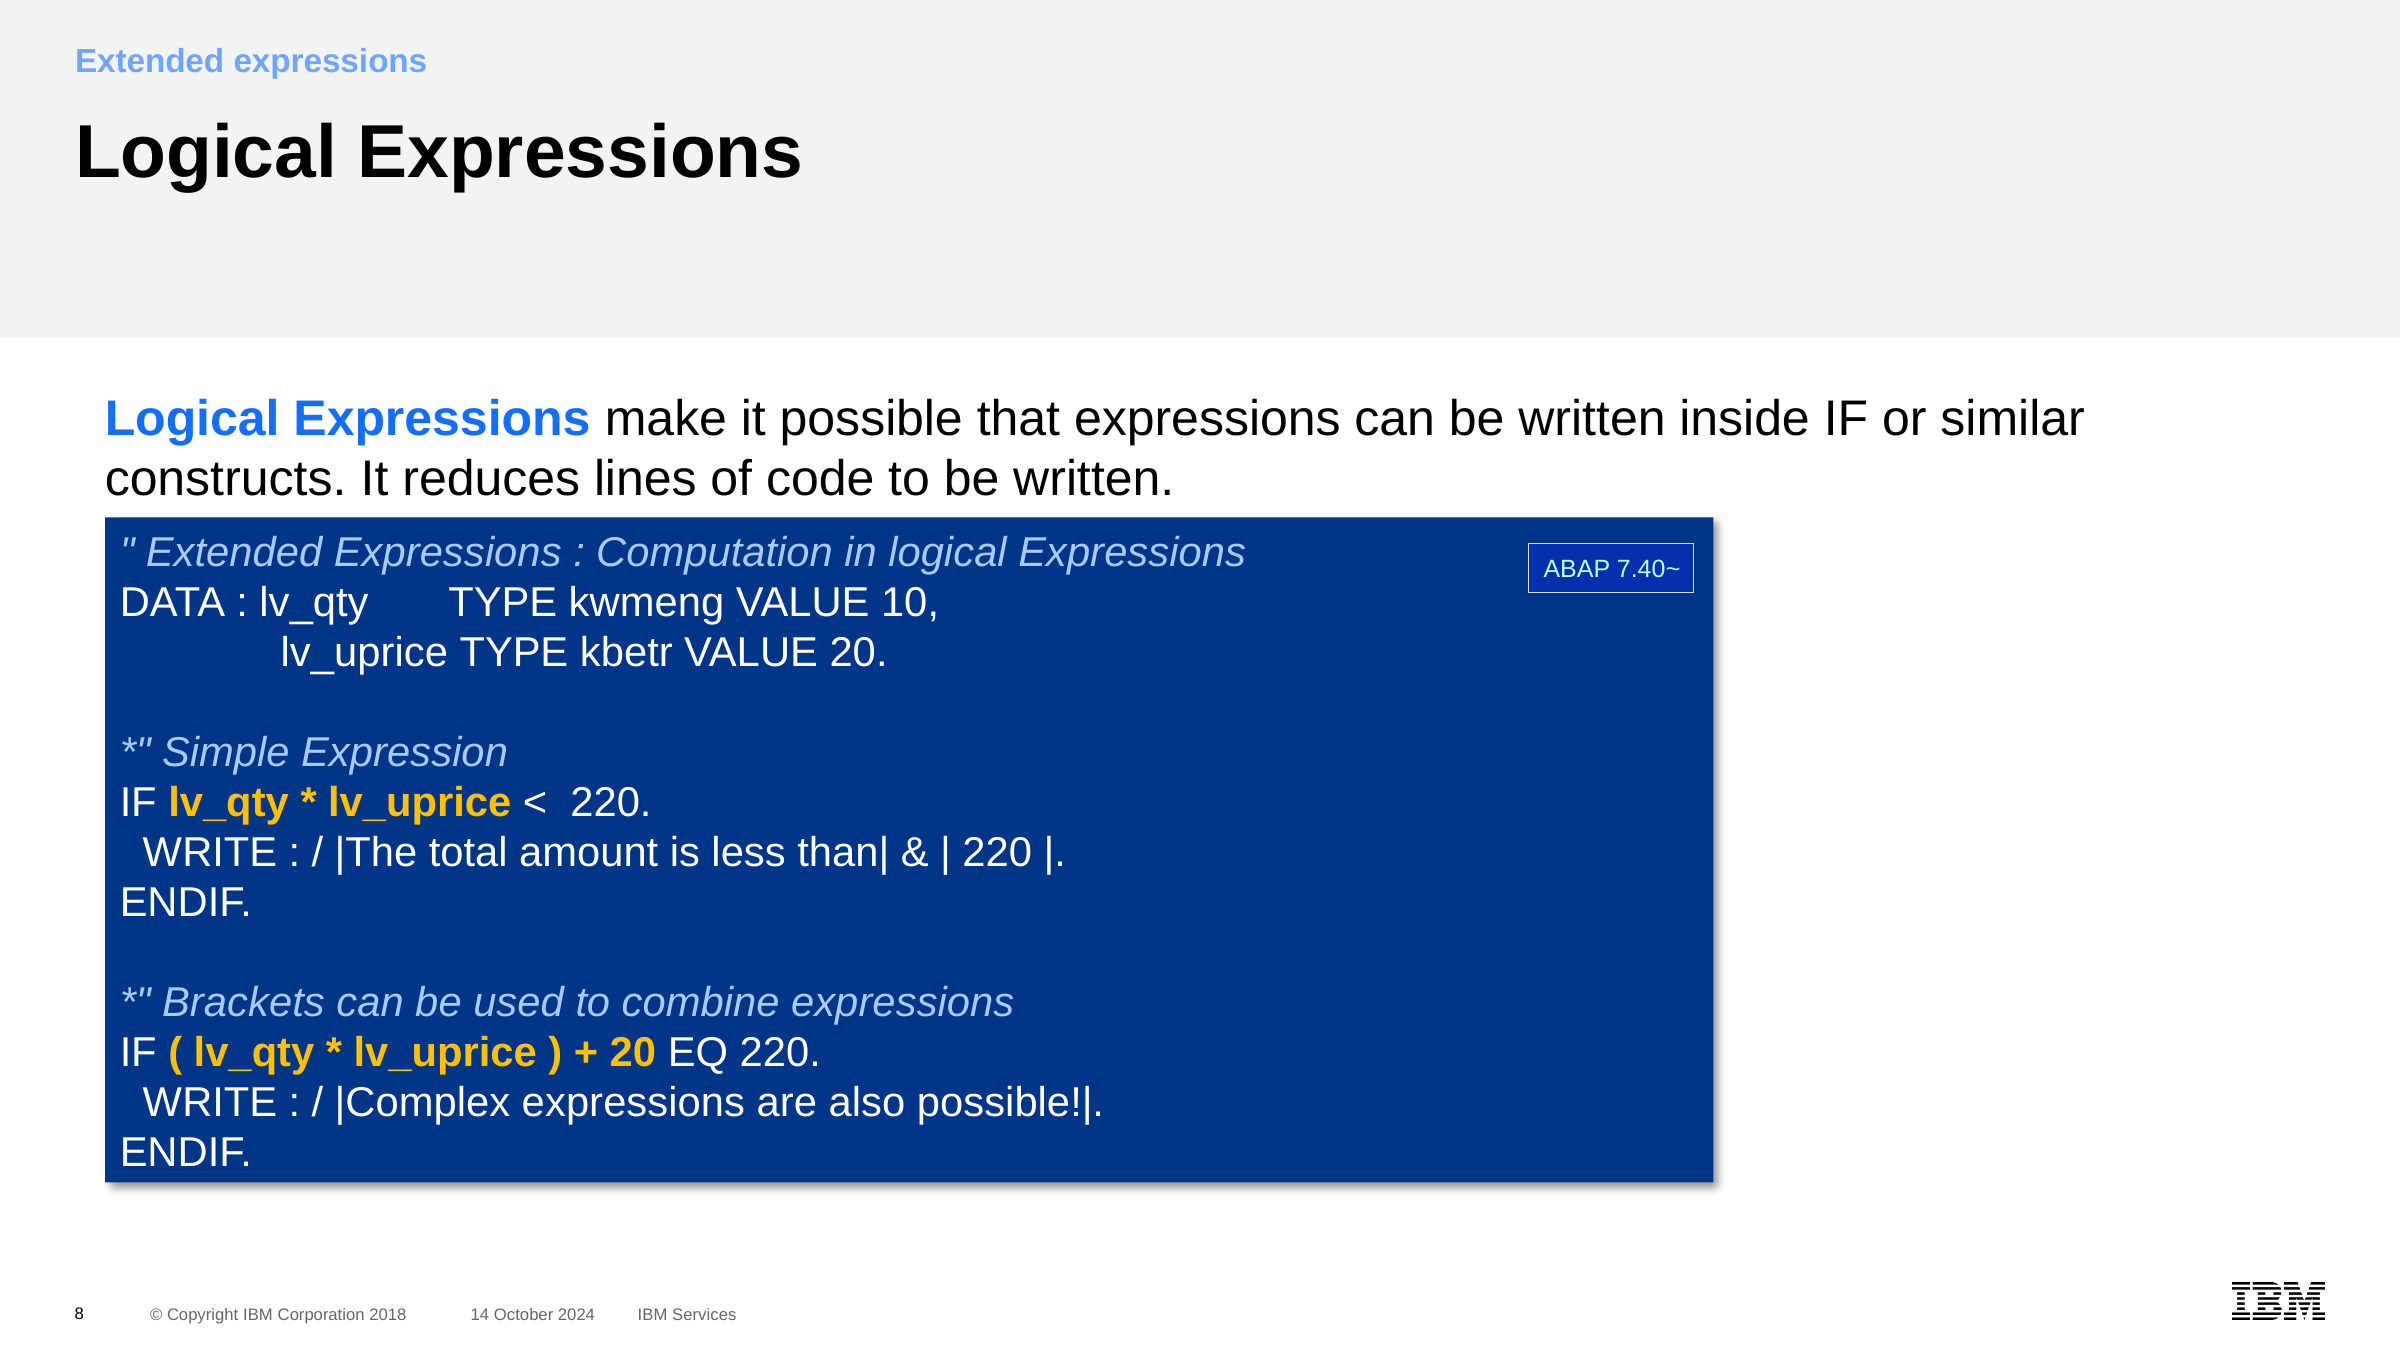

Extended expressions

# Logical Expressions
Logical Expressions make it possible that expressions can be written inside IF or similar constructs. It reduces lines of code to be written.

" Extended Expressions : Computation in logical Expressions
DATA : lv_qty       TYPE kwmeng VALUE 10,
              lv_uprice TYPE kbetr VALUE 20.
*" Simple Expression
IF lv_qty * lv_uprice <  220.
  WRITE : / |The total amount is less than| & | 220 |.
ENDIF.
*" Brackets can be used to combine expressions
IF ( lv_qty * lv_uprice ) + 20 EQ 220.
  WRITE : / |Complex expressions are also possible!|.
ENDIF.
ABAP 7.40~